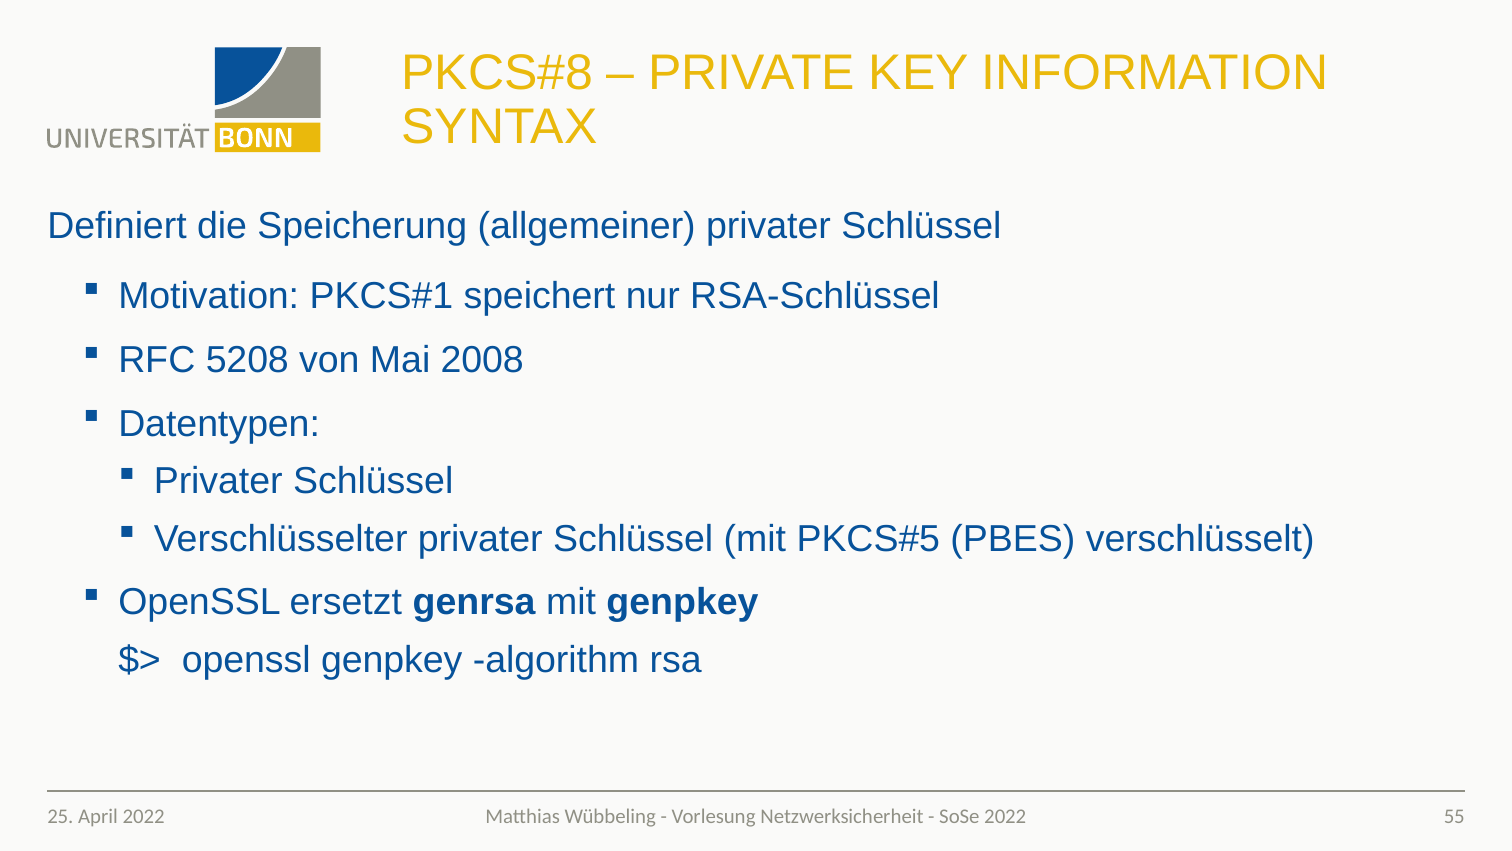

# PKCS#8 – Private key information syntax
Definiert die Speicherung (allgemeiner) privater Schlüssel
Motivation: PKCS#1 speichert nur RSA-Schlüssel
RFC 5208 von Mai 2008
Datentypen:
Privater Schlüssel
Verschlüsselter privater Schlüssel (mit PKCS#5 (PBES) verschlüsselt)
OpenSSL ersetzt genrsa mit genpkey
$>  openssl genpkey -algorithm rsa

25. April 2022
55
Matthias Wübbeling - Vorlesung Netzwerksicherheit - SoSe 2022